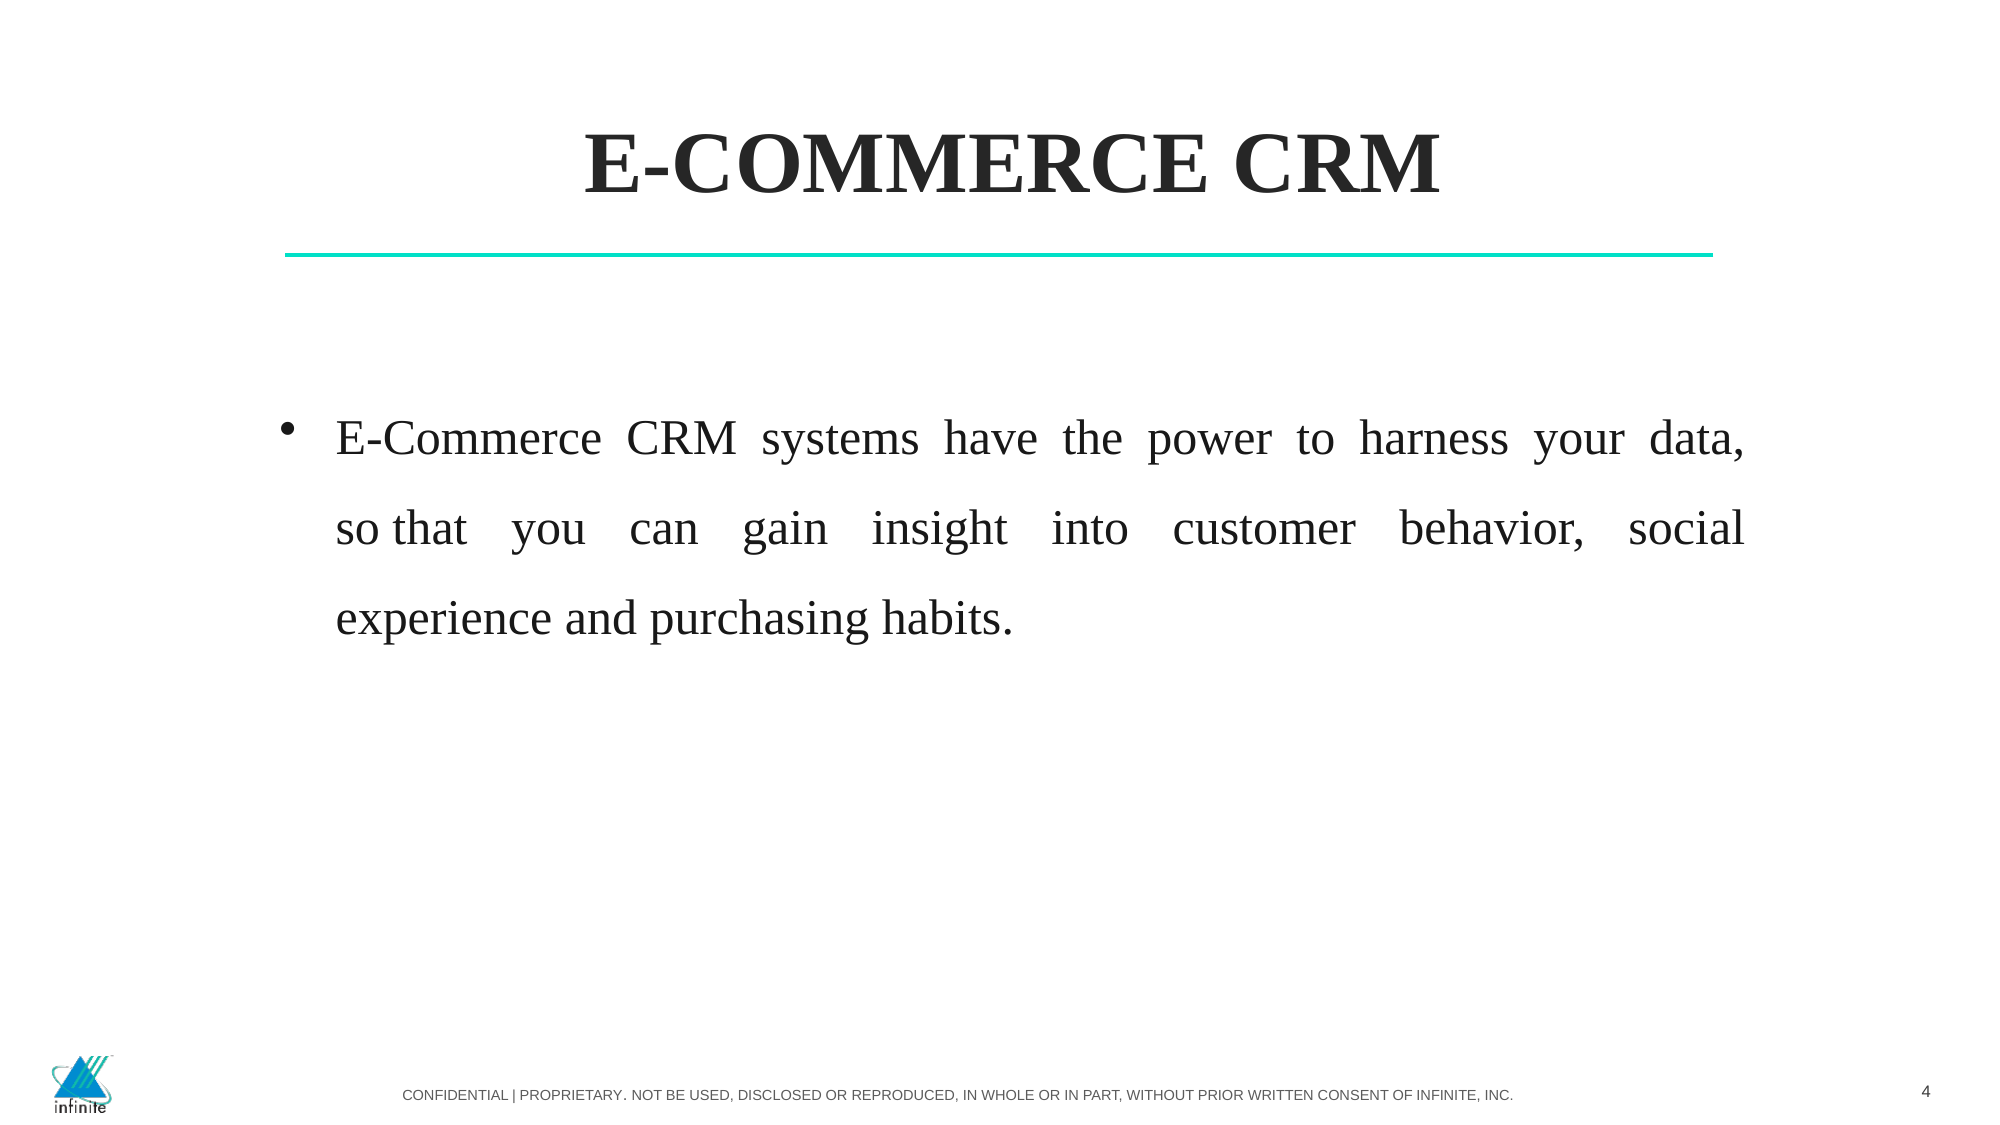

E-COMMERCE CRM
E-Commerce CRM systems have the power to harness your data, so that you can gain insight into customer behavior, social experience and purchasing habits.​